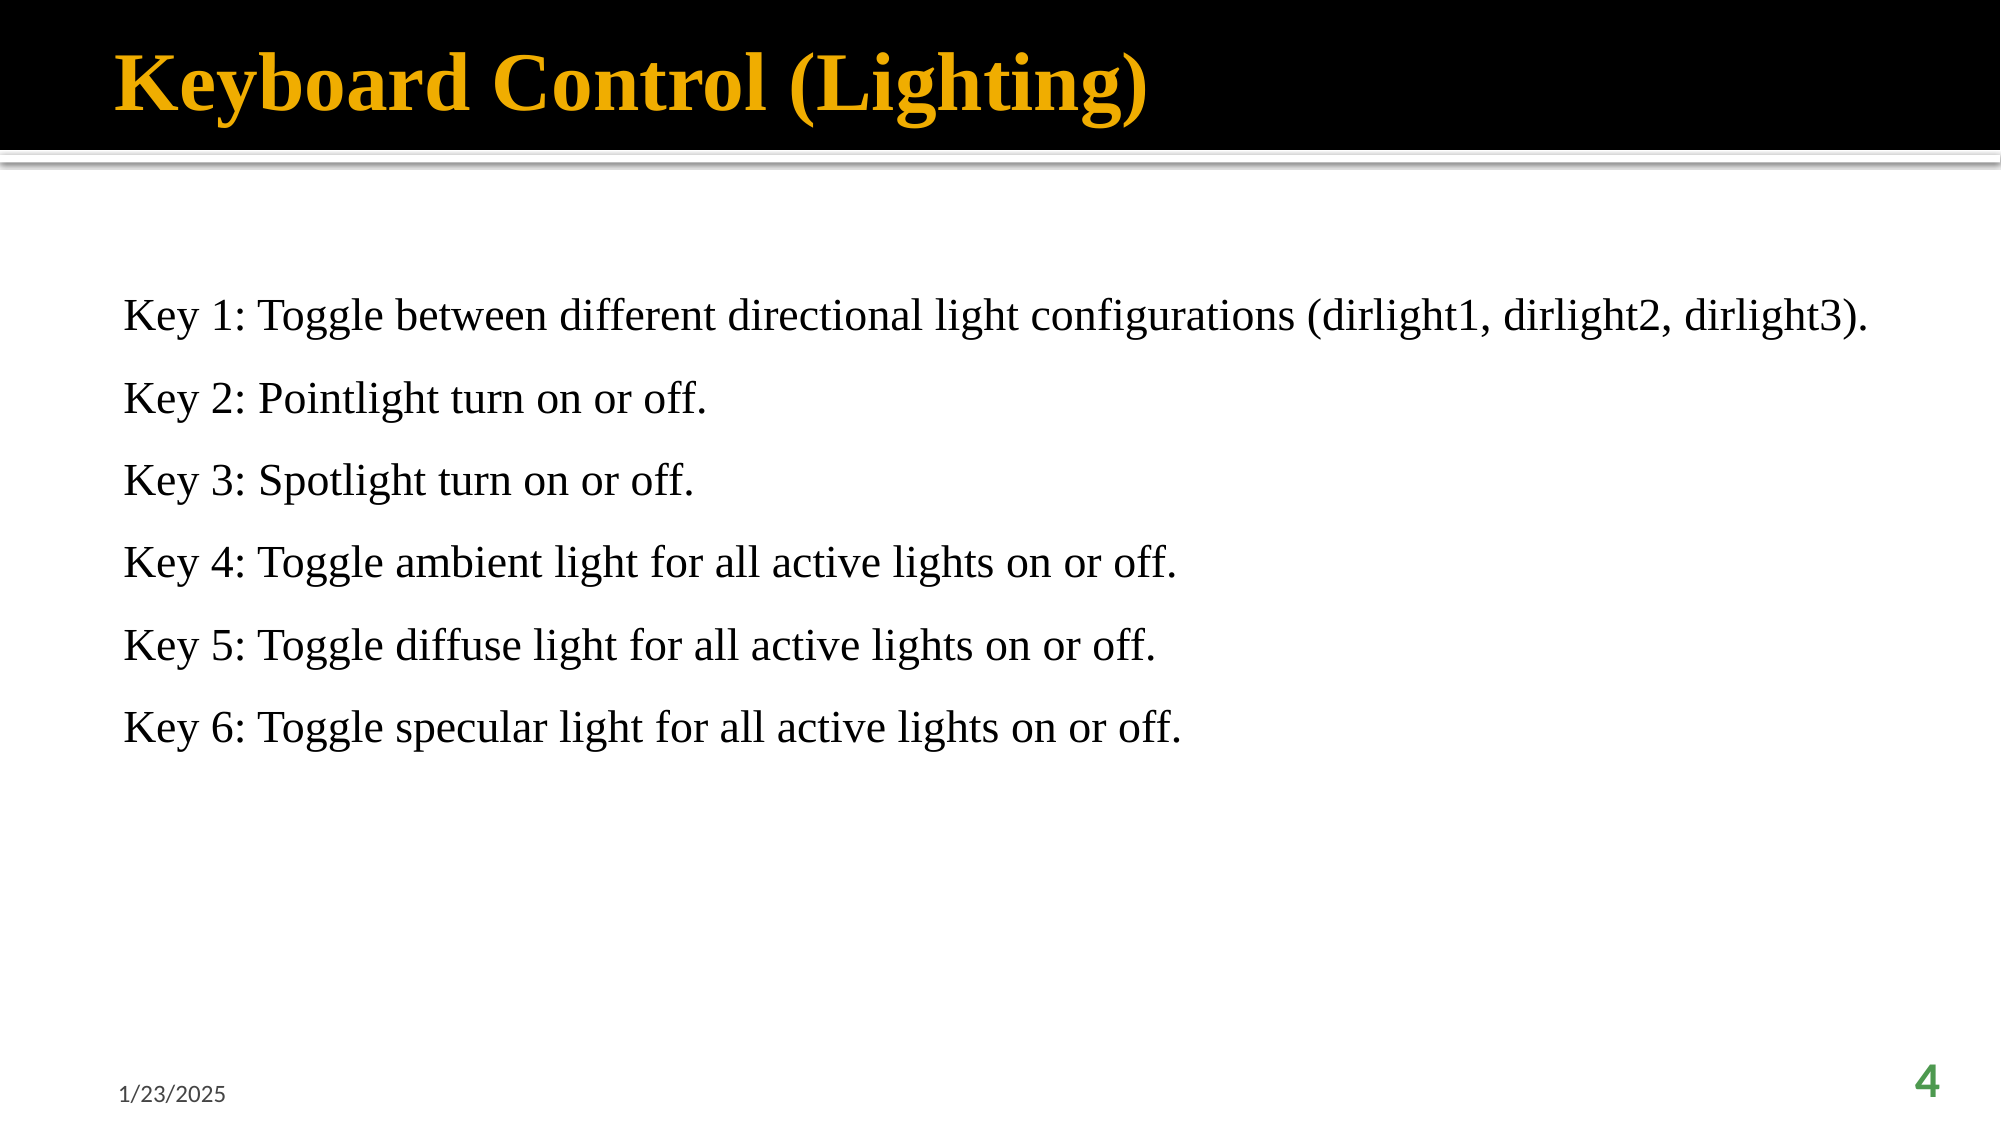

# Keyboard Control (Lighting)
Key 1: Toggle between different directional light configurations (dirlight1, dirlight2, dirlight3).
Key 2: Pointlight turn on or off.
Key 3: Spotlight turn on or off.
Key 4: Toggle ambient light for all active lights on or off.
Key 5: Toggle diffuse light for all active lights on or off.
Key 6: Toggle specular light for all active lights on or off.
1/23/2025
4